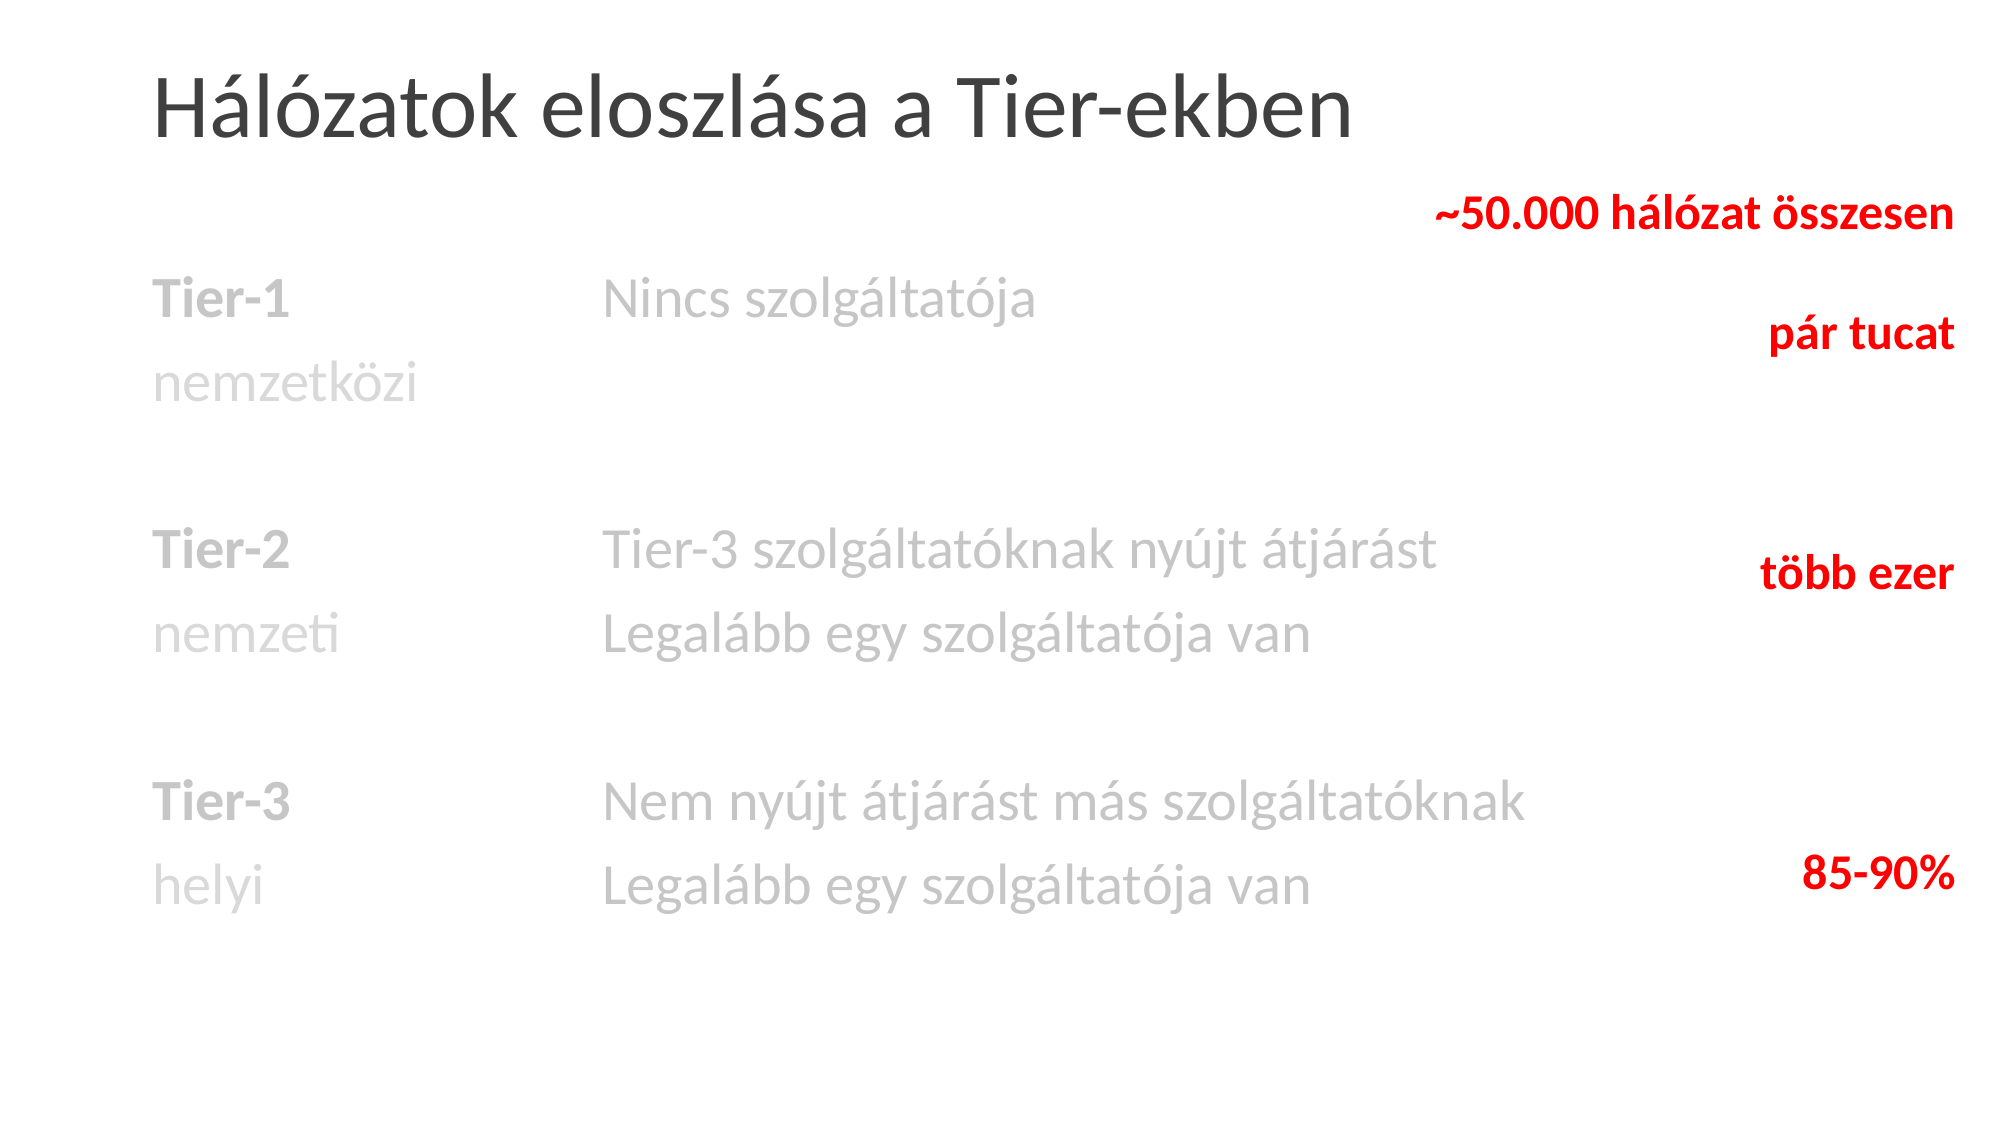

# Hálózatok eloszlása a Tier-ekben
~50.000 hálózat összesen

pár tucat

több ezer

85-90%

Tier-1			Nincs szolgáltatója
nemzetközi

Tier-2			Tier-3 szolgáltatóknak nyújt átjárást
nemzeti		Legalább egy szolgáltatója van

Tier-3			Nem nyújt átjárást más szolgáltatóknak
helyi			Legalább egy szolgáltatója van